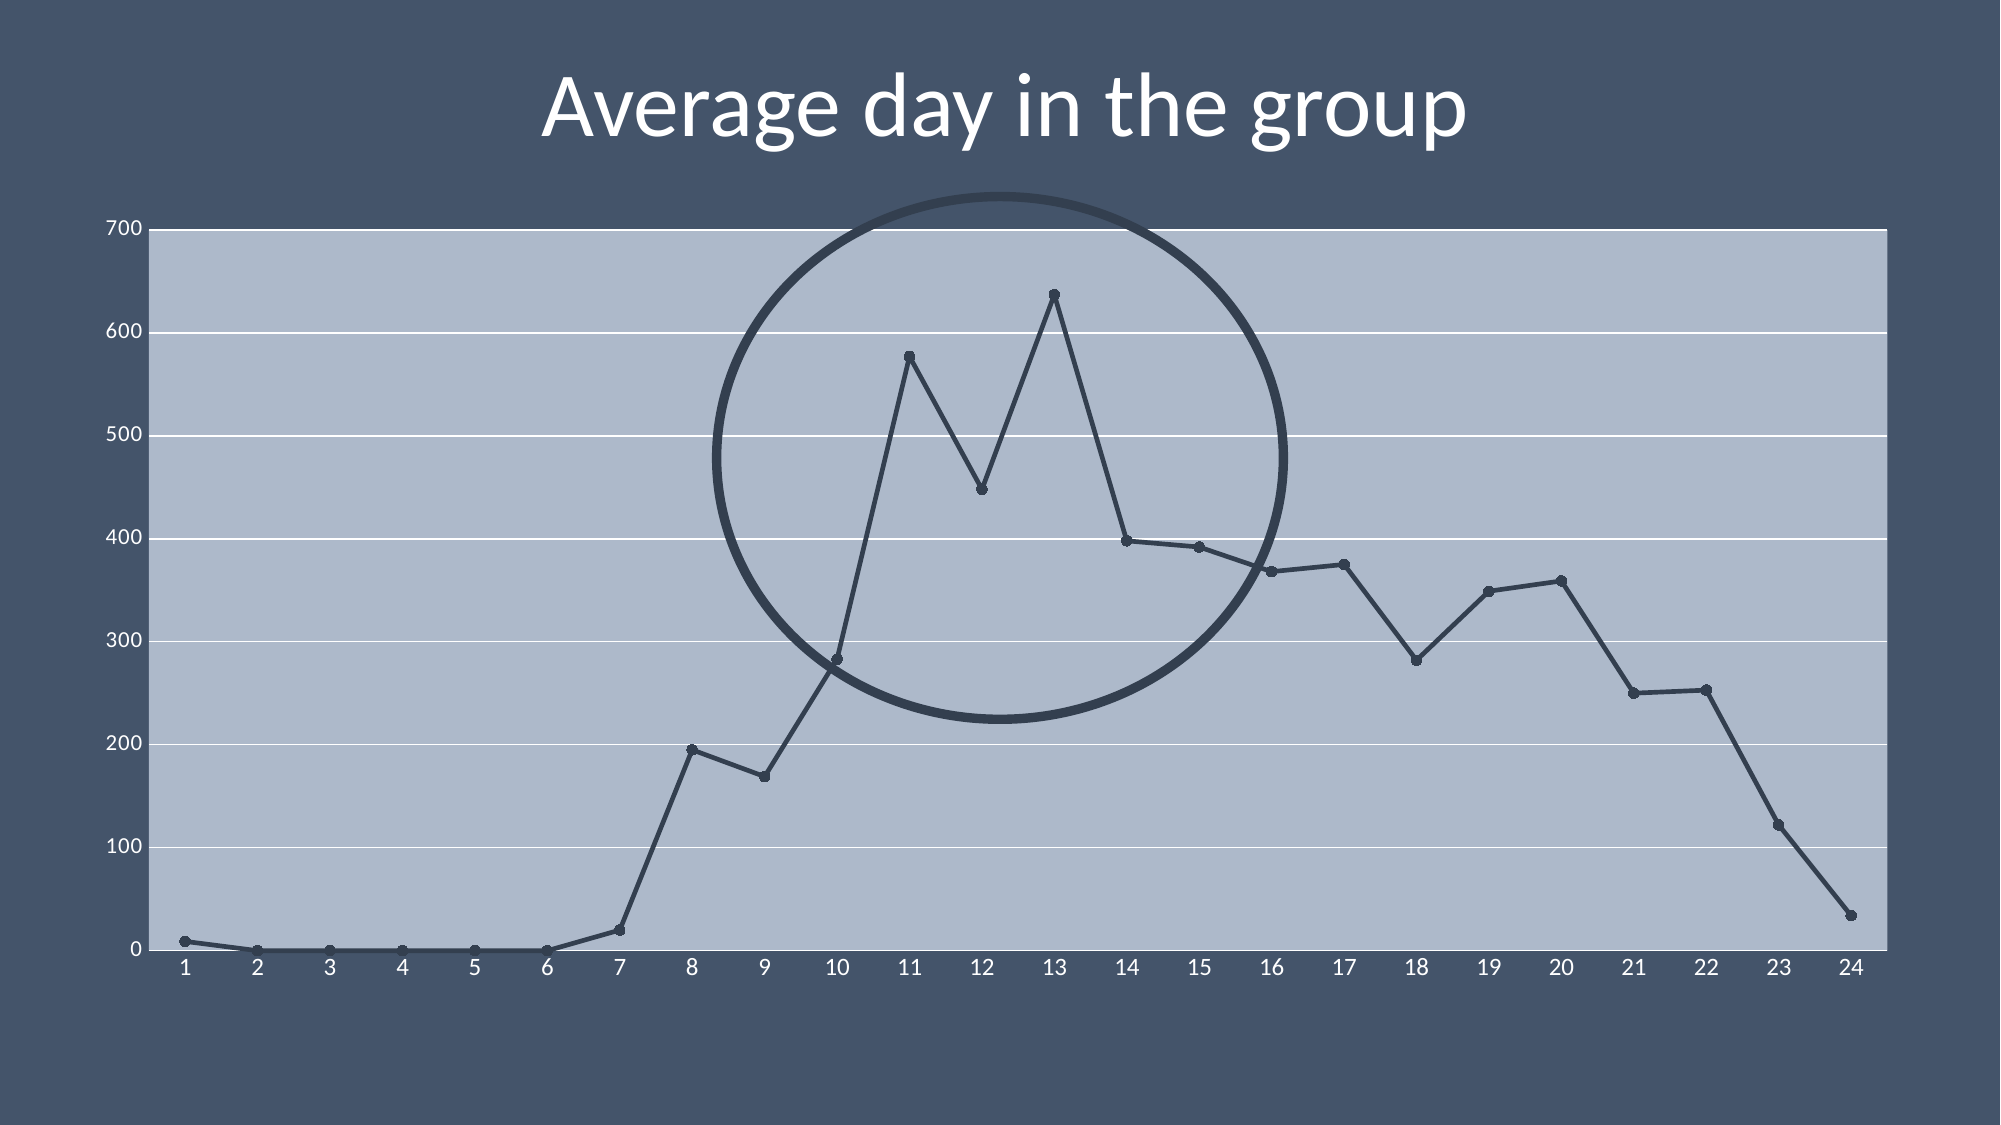

Average day in the group

### Chart

| Category |  |
|---|---|
| 1 | 9.0 |
| 2 | 0.0 |
| 3 | 0.0 |
| 4 | 0.0 |
| 5 | 0.0 |
| 6 | 0.0 |
| 7 | 20.0 |
| 8 | 195.0 |
| 9 | 169.0 |
| 10 | 283.0 |
| 11 | 577.0 |
| 12 | 448.0 |
| 13 | 637.0 |
| 14 | 398.0 |
| 15 | 392.0 |
| 16 | 368.0 |
| 17 | 375.0 |
| 18 | 282.0 |
| 19 | 349.0 |
| 20 | 359.0 |
| 21 | 250.0 |
| 22 | 253.0 |
| 23 | 122.0 |
| 24 | 34.0 |